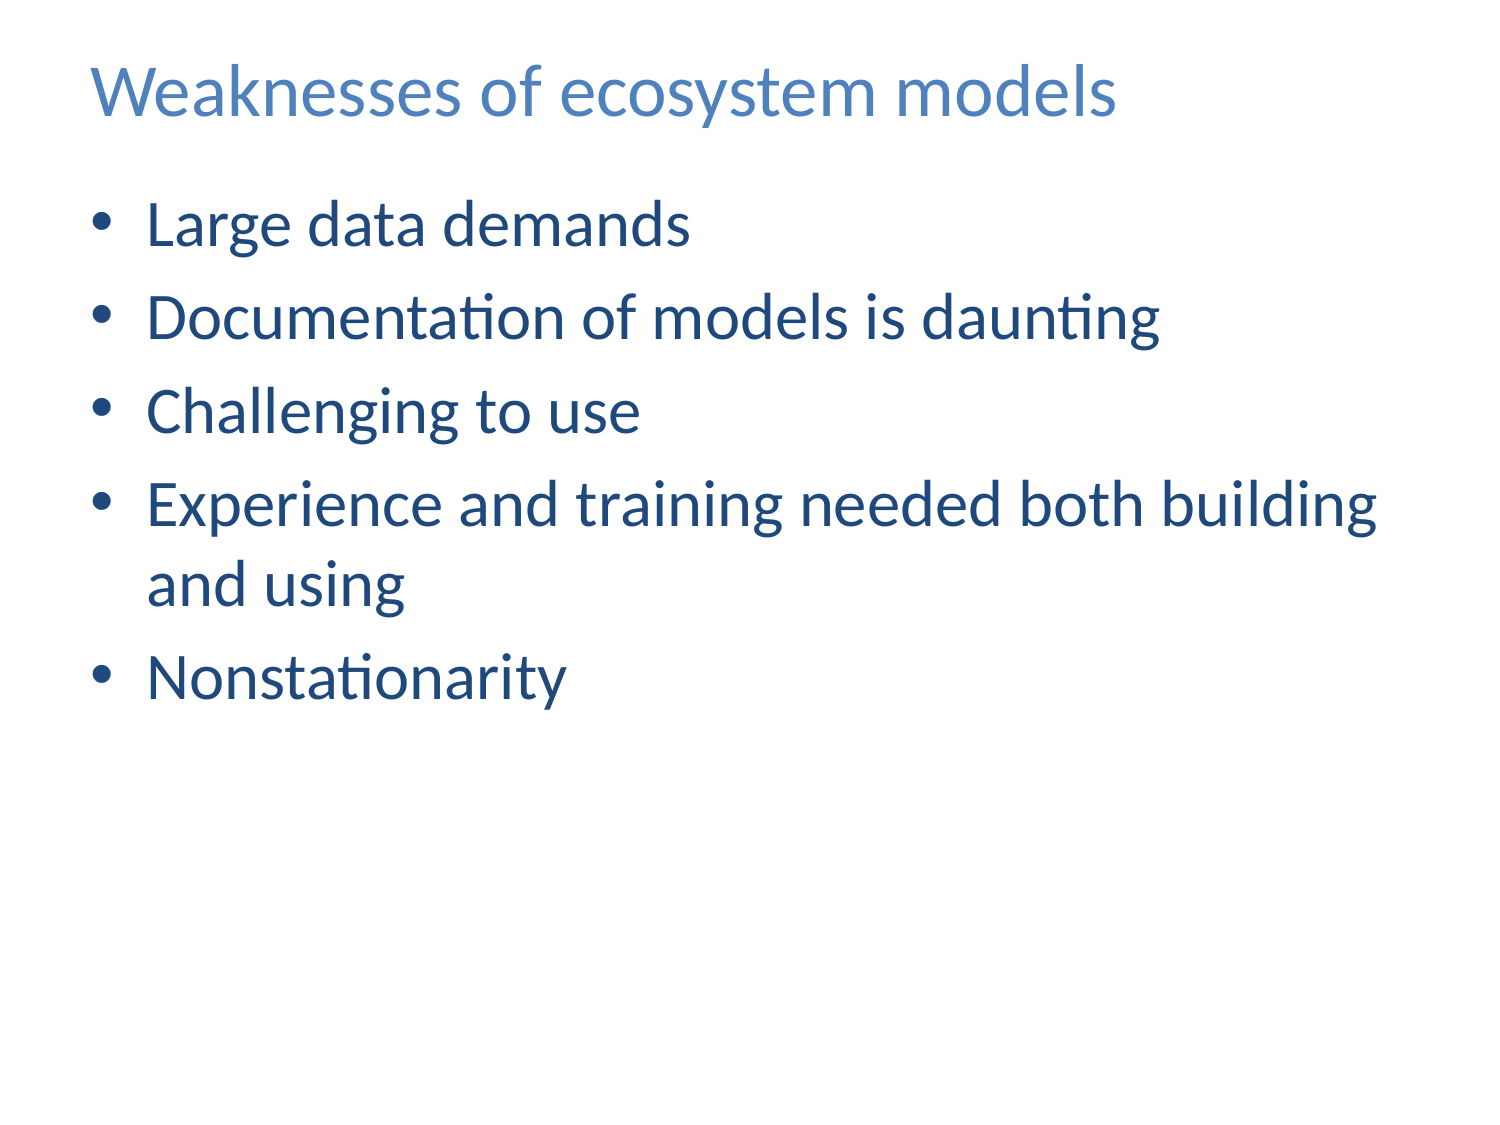

# Weaknesses of ecosystem models
Large data demands
Documentation of models is daunting
Challenging to use
Experience and training needed both building and using
Nonstationarity